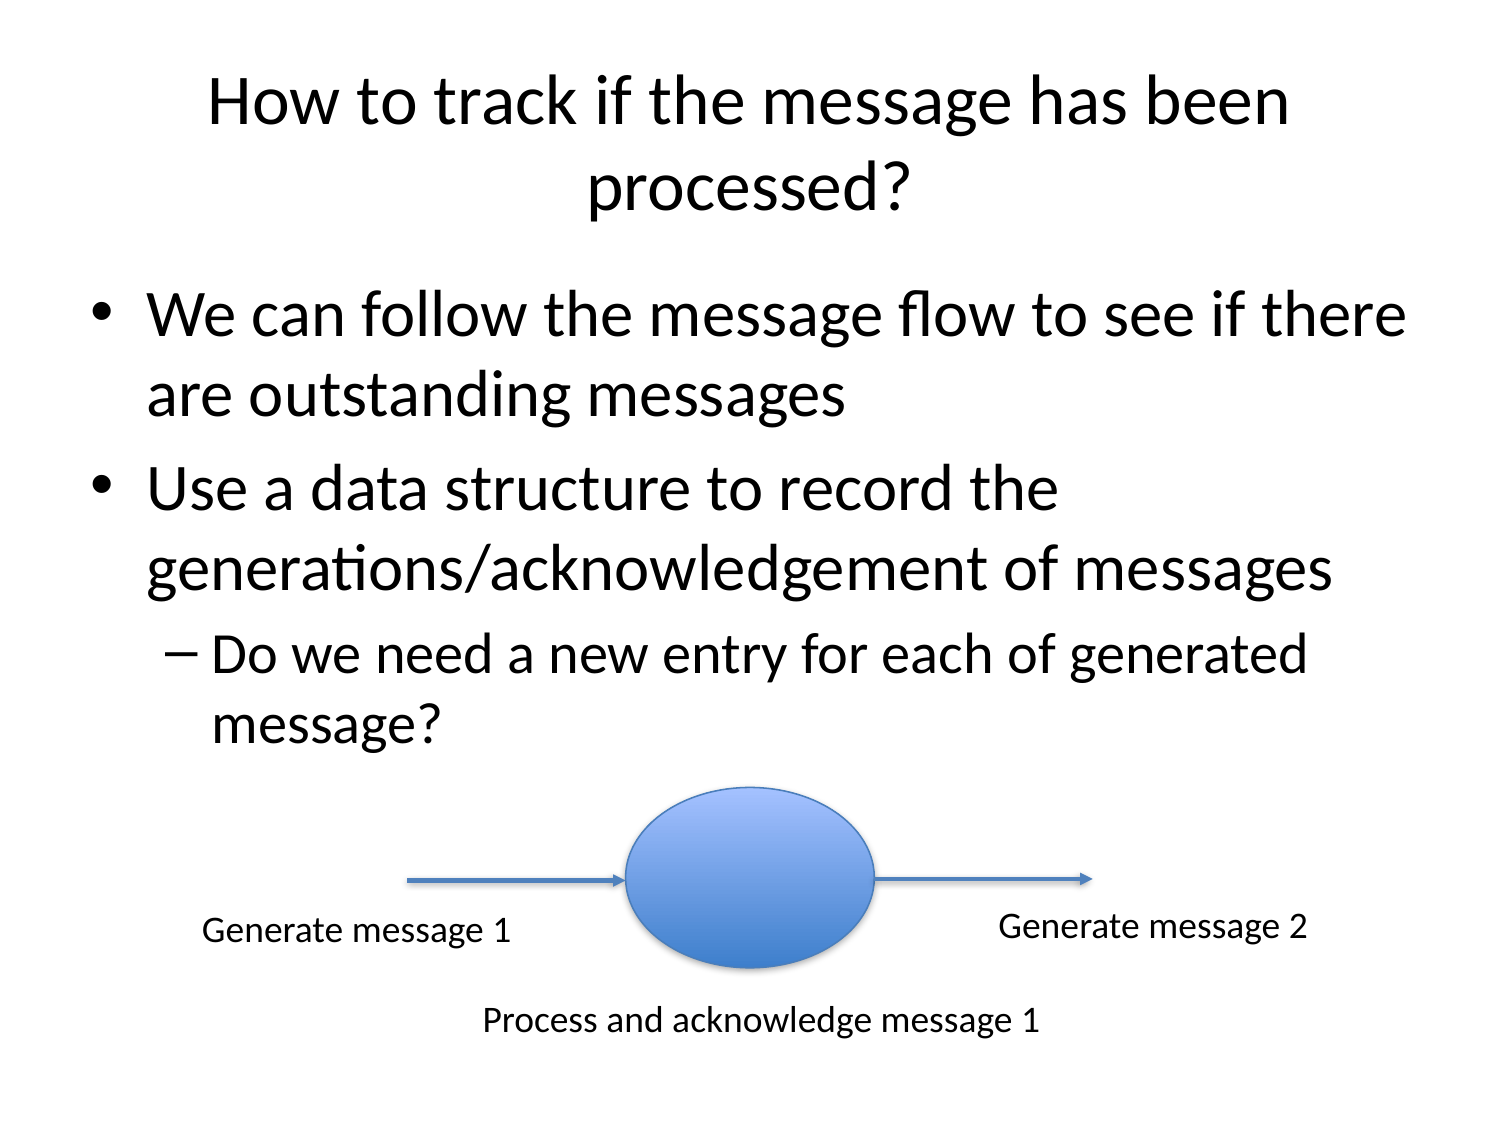

# How to track if the message has been processed?
We can follow the message flow to see if there are outstanding messages
Use a data structure to record the generations/acknowledgement of messages
Do we need a new entry for each of generated message?

Generate message 2
Generate message 1
Process and acknowledge message 1